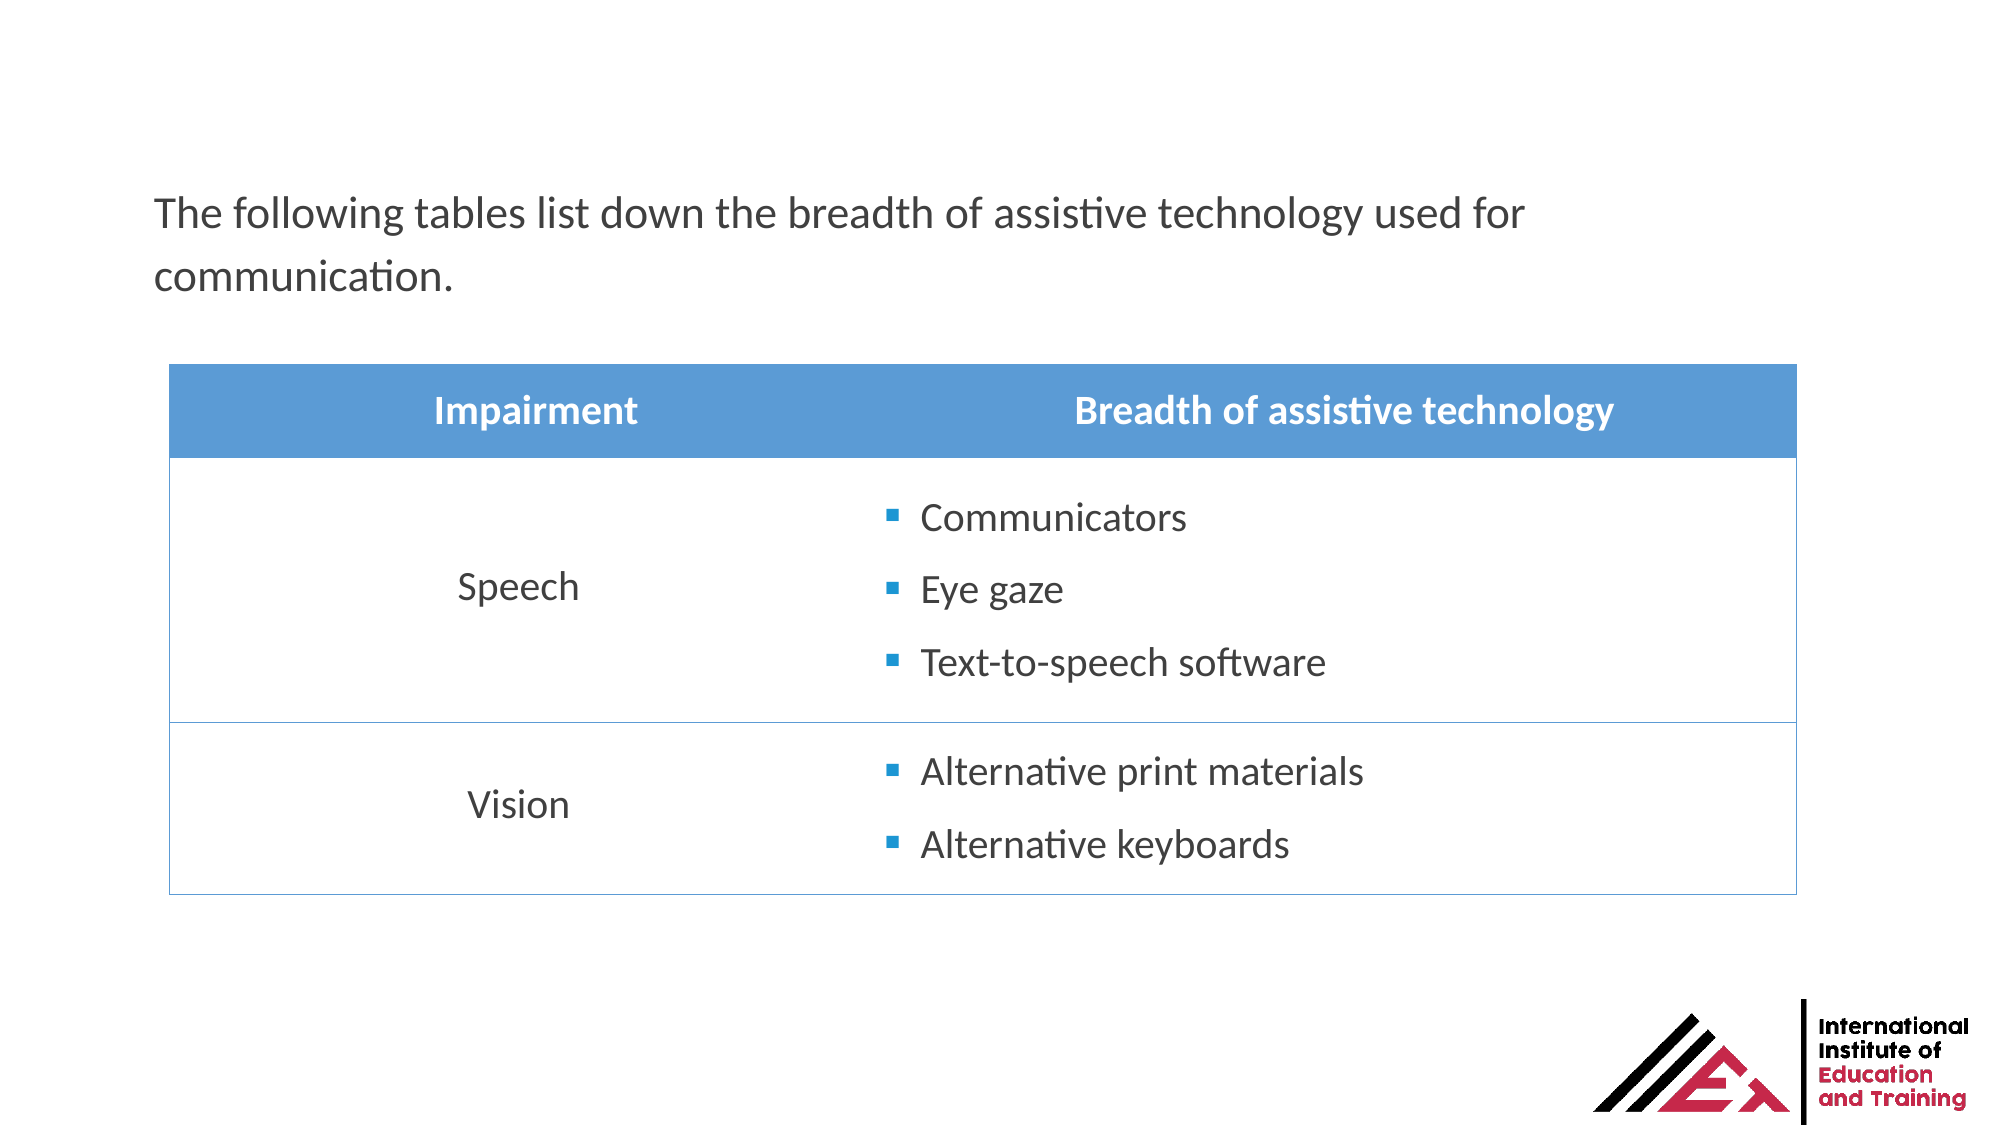

The following tables list down the breadth of assistive technology used for communication.
| Impairment | Breadth of assistive technology |
| --- | --- |
| Speech | Communicators Eye gaze Text-to-speech software |
| Vision | Alternative print materials Alternative keyboards |